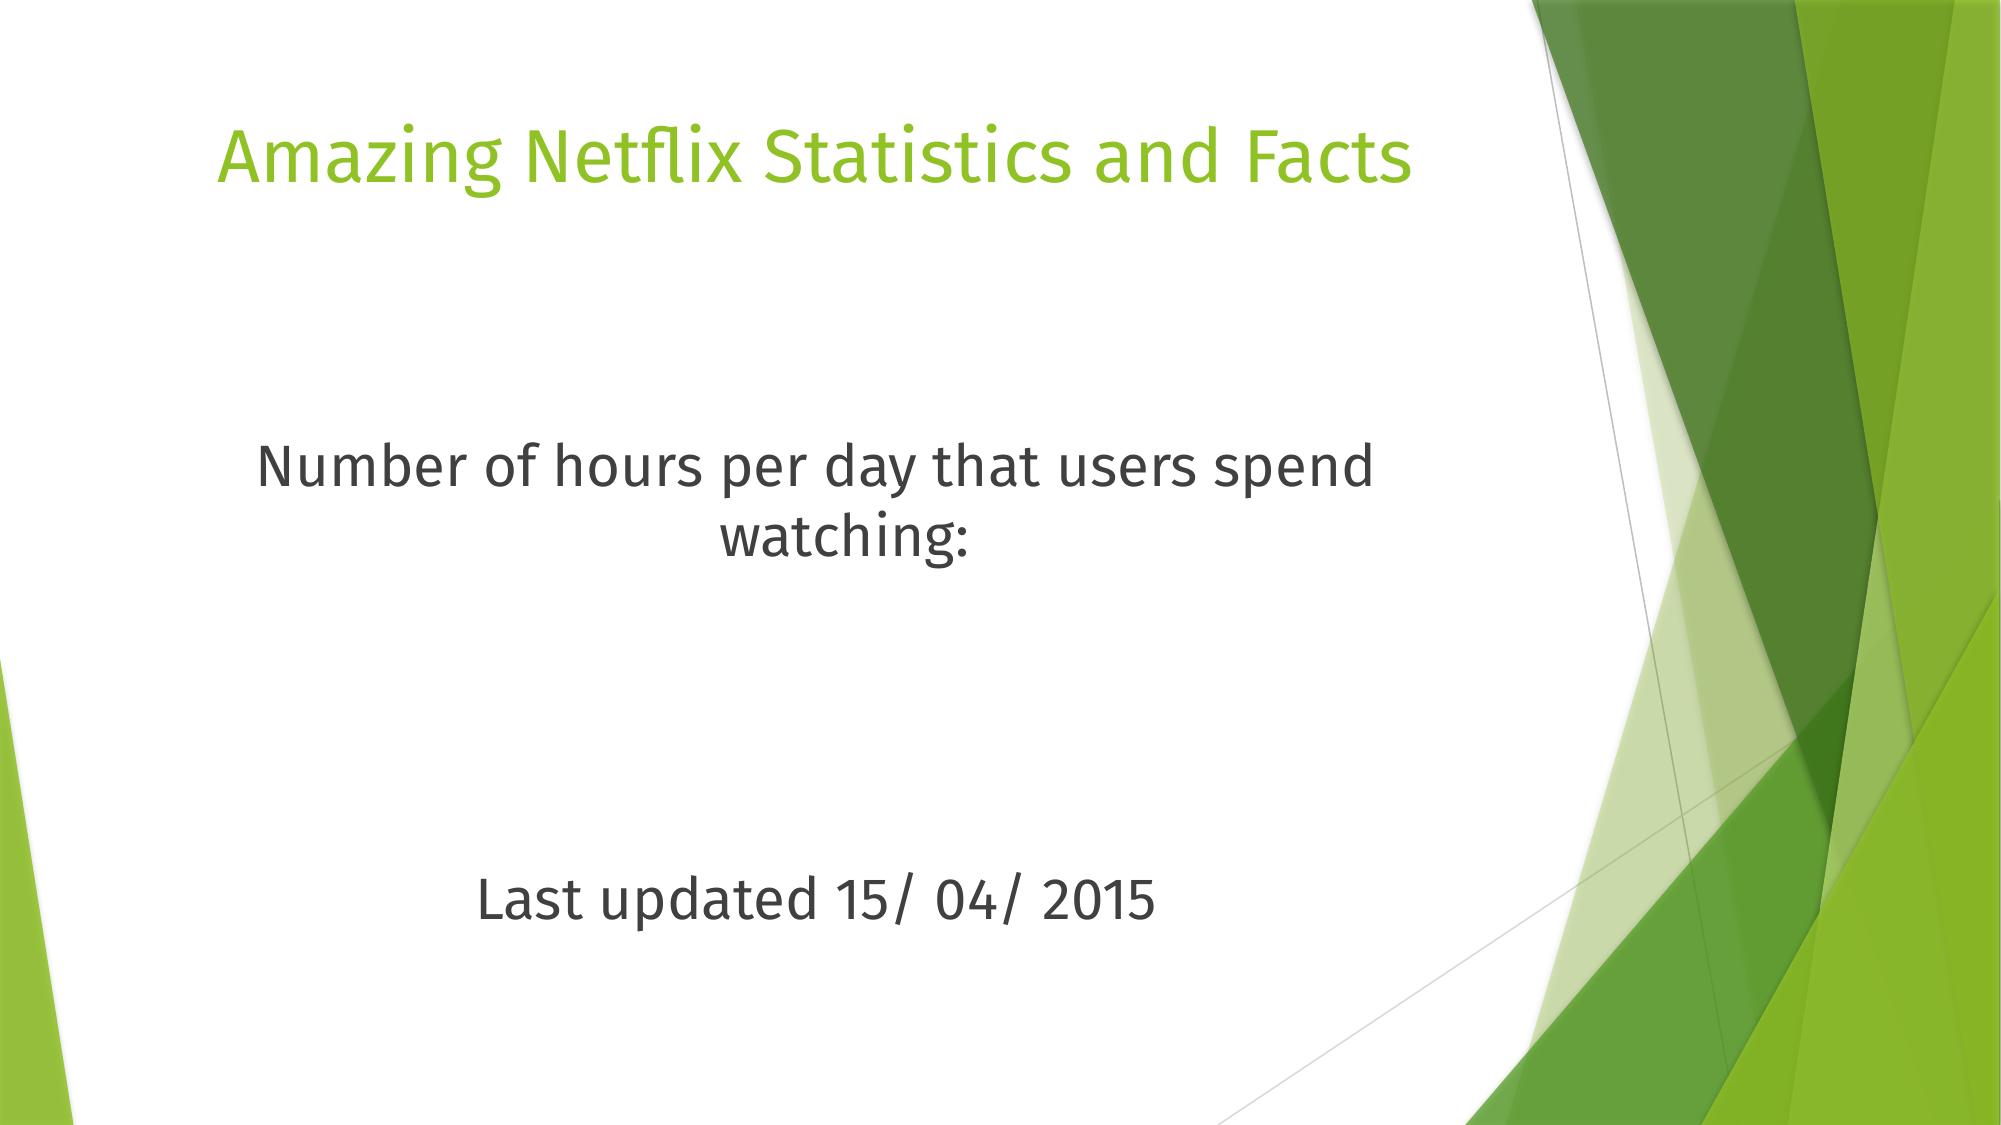

# Amazing Netflix Statistics and Facts

Number of hours per day that users spend watching:

Last updated 15/ 04/ 2015